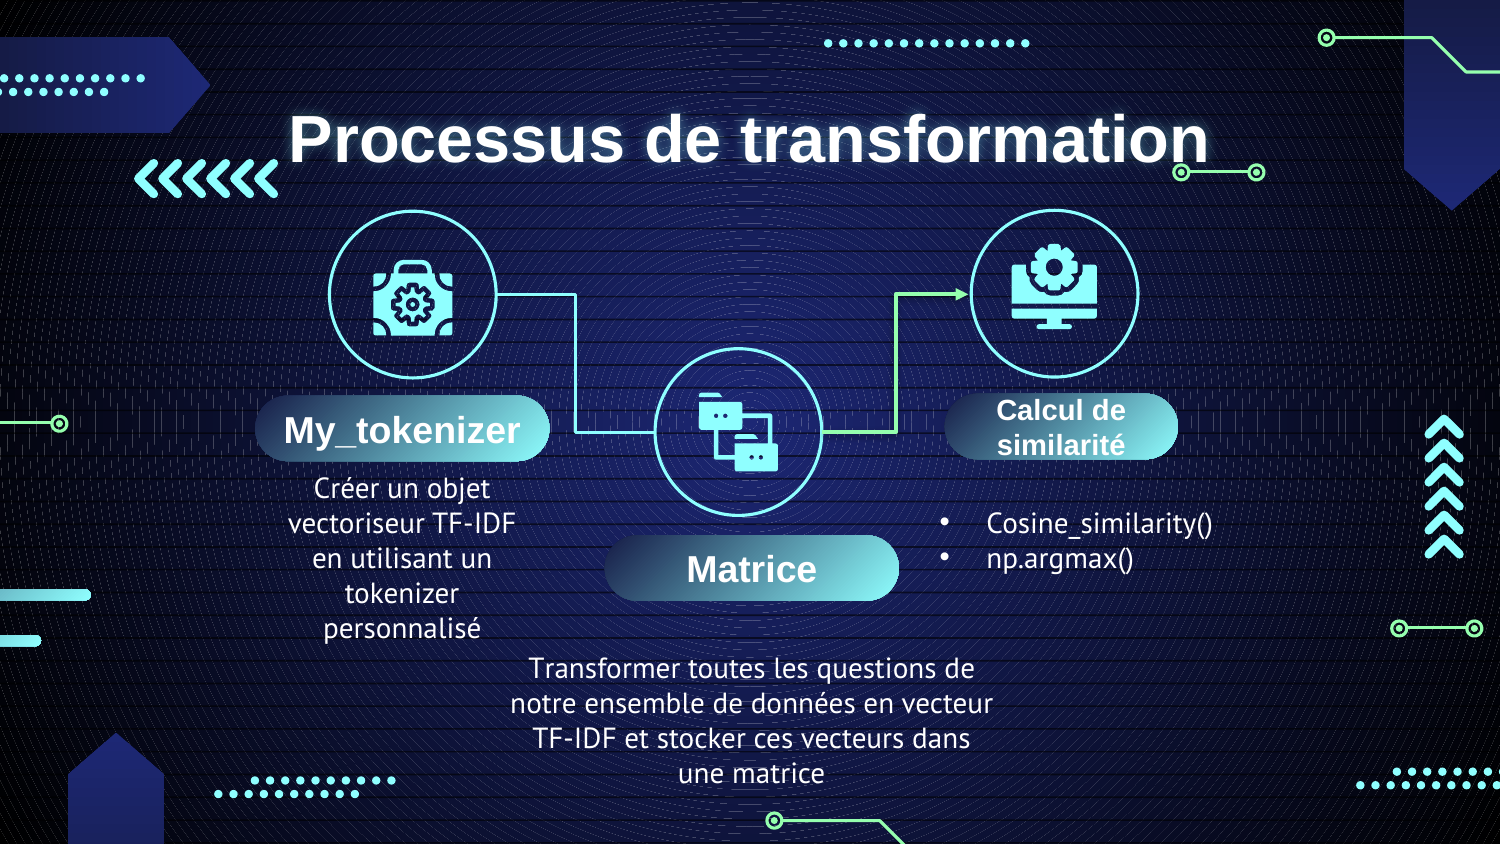

# Processus de transformation

Calcul de similarité
My_tokenizer
Créer un objet vectoriseur TF-IDF en utilisant un tokenizer personnalisé
Cosine_similarity()
np.argmax()

Matrice
Transformer toutes les questions de notre ensemble de données en vecteur TF-IDF et stocker ces vecteurs dans une matrice